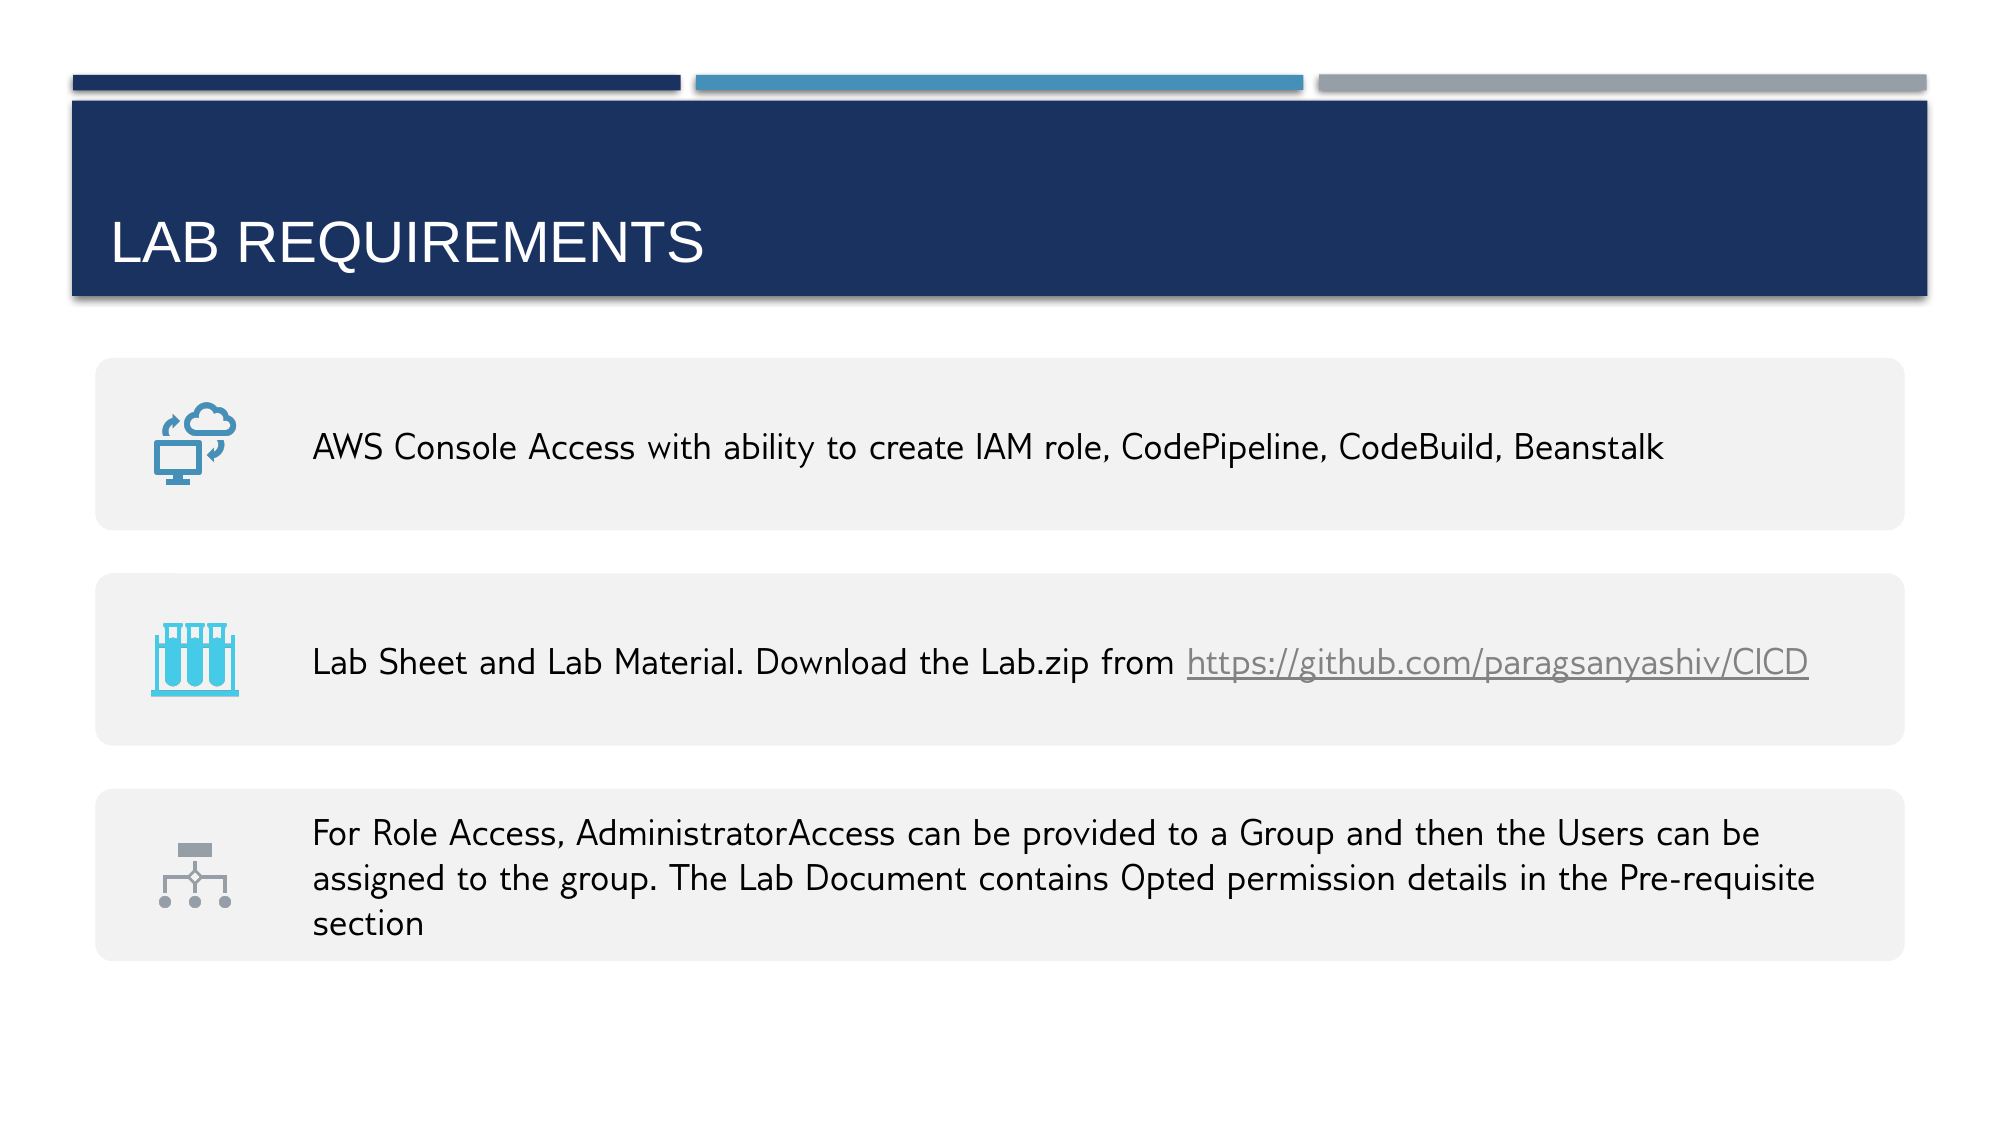

# Lab Requirements
AWS Console Access with ability to create IAM role, CodePipeline, CodeBuild, Beanstalk
Lab Sheet and Lab Material. Download the Lab.zip from https://github.com/paragsanyashiv/CICD
For Role Access, AdministratorAccess can be provided to a Group and then the Users can be assigned to the group. The Lab Document contains Opted permission details in the Pre-requisite section